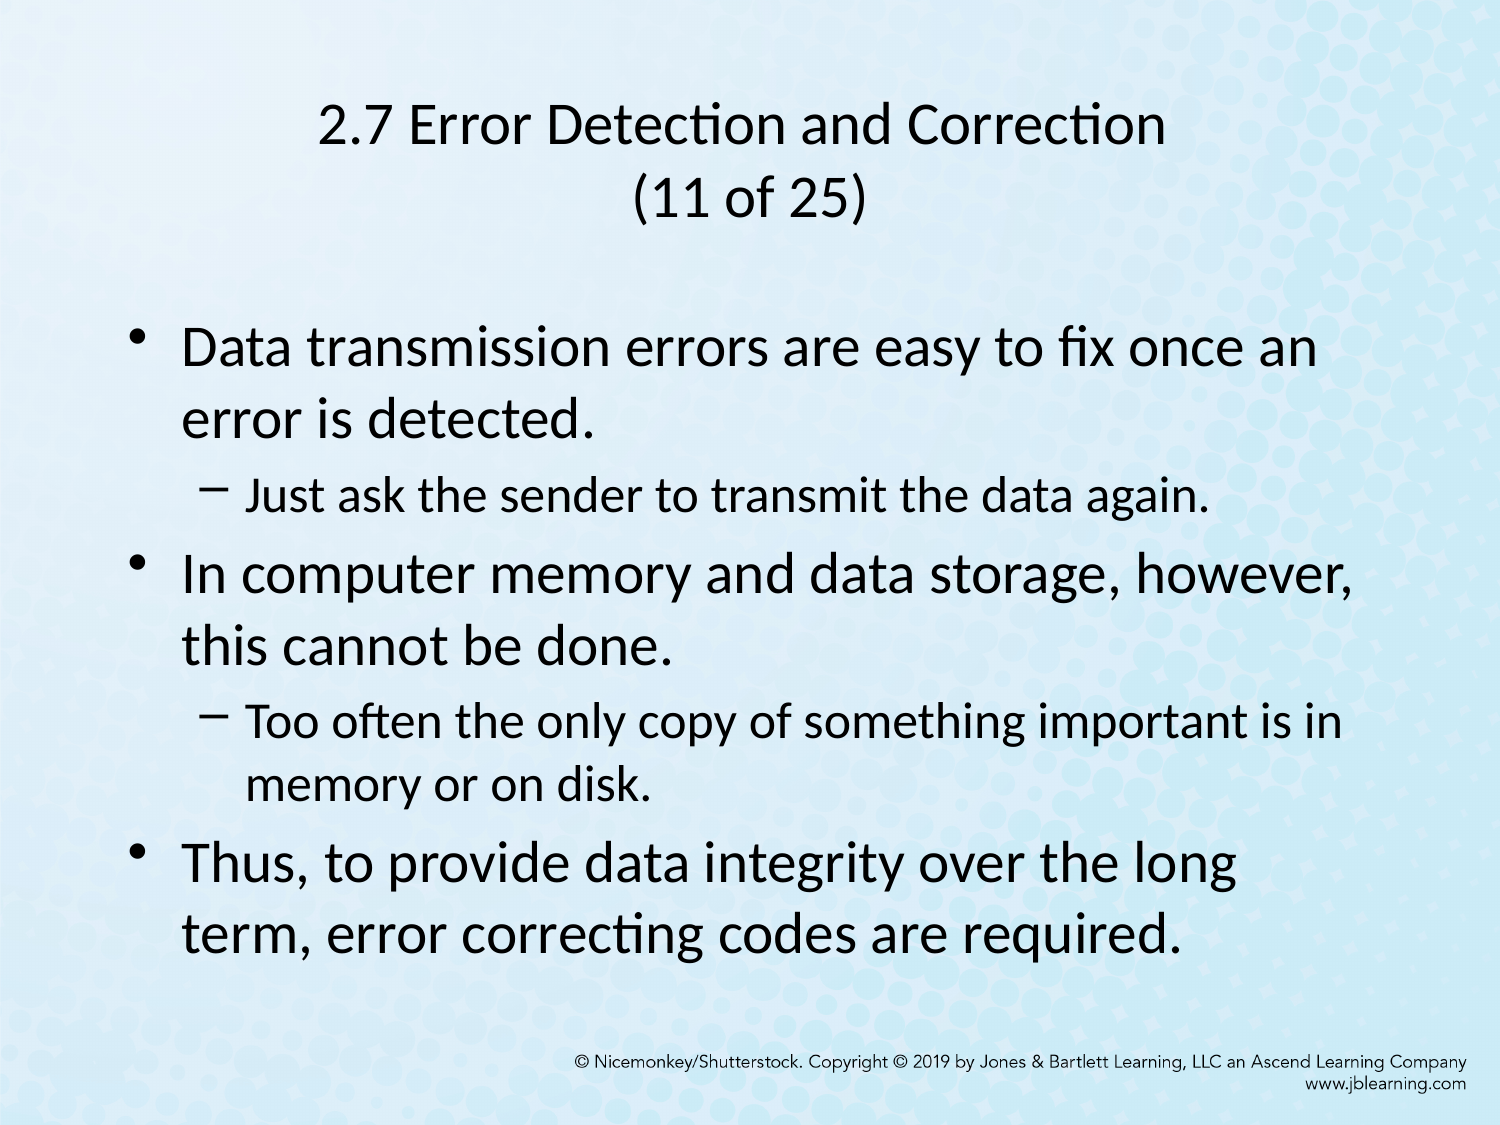

# 2.7 Error Detection and Correction (11 of 25)
Data transmission errors are easy to fix once an error is detected.
Just ask the sender to transmit the data again.
In computer memory and data storage, however, this cannot be done.
Too often the only copy of something important is in memory or on disk.
Thus, to provide data integrity over the long term, error correcting codes are required.